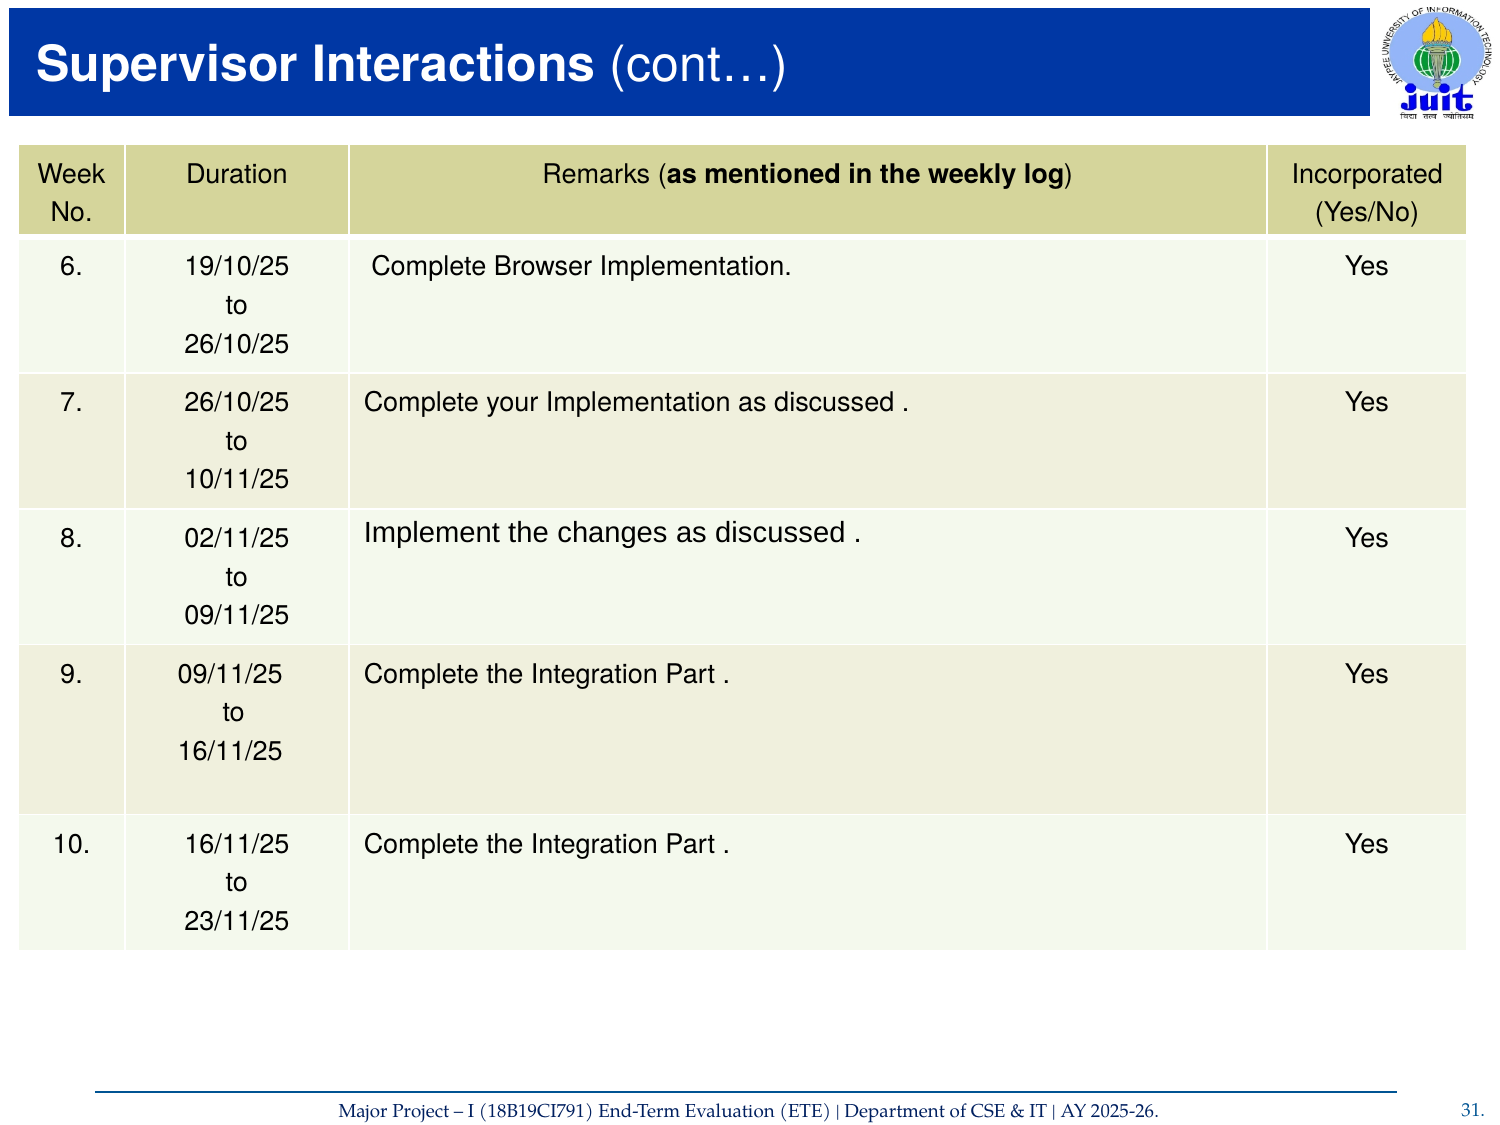

# Supervisor Interactions (cont…)

| Week No. | Duration | Remarks (as mentioned in the weekly log) | Incorporated (Yes/No) |
| --- | --- | --- | --- |
| 6. | 19/10/25 to 26/10/25 | Complete Browser Implementation. | Yes |
| 7. | 26/10/25 to 10/11/25 | Complete your Implementation as discussed . | Yes |
| 8. | 02/11/25 to 09/11/25 | Implement the changes as discussed . | Yes |
| 9. | 09/11/25 to 16/11/25 | Complete the Integration Part . | Yes |
| 10. | 16/11/25 to 23/11/25 | Complete the Integration Part . | Yes |